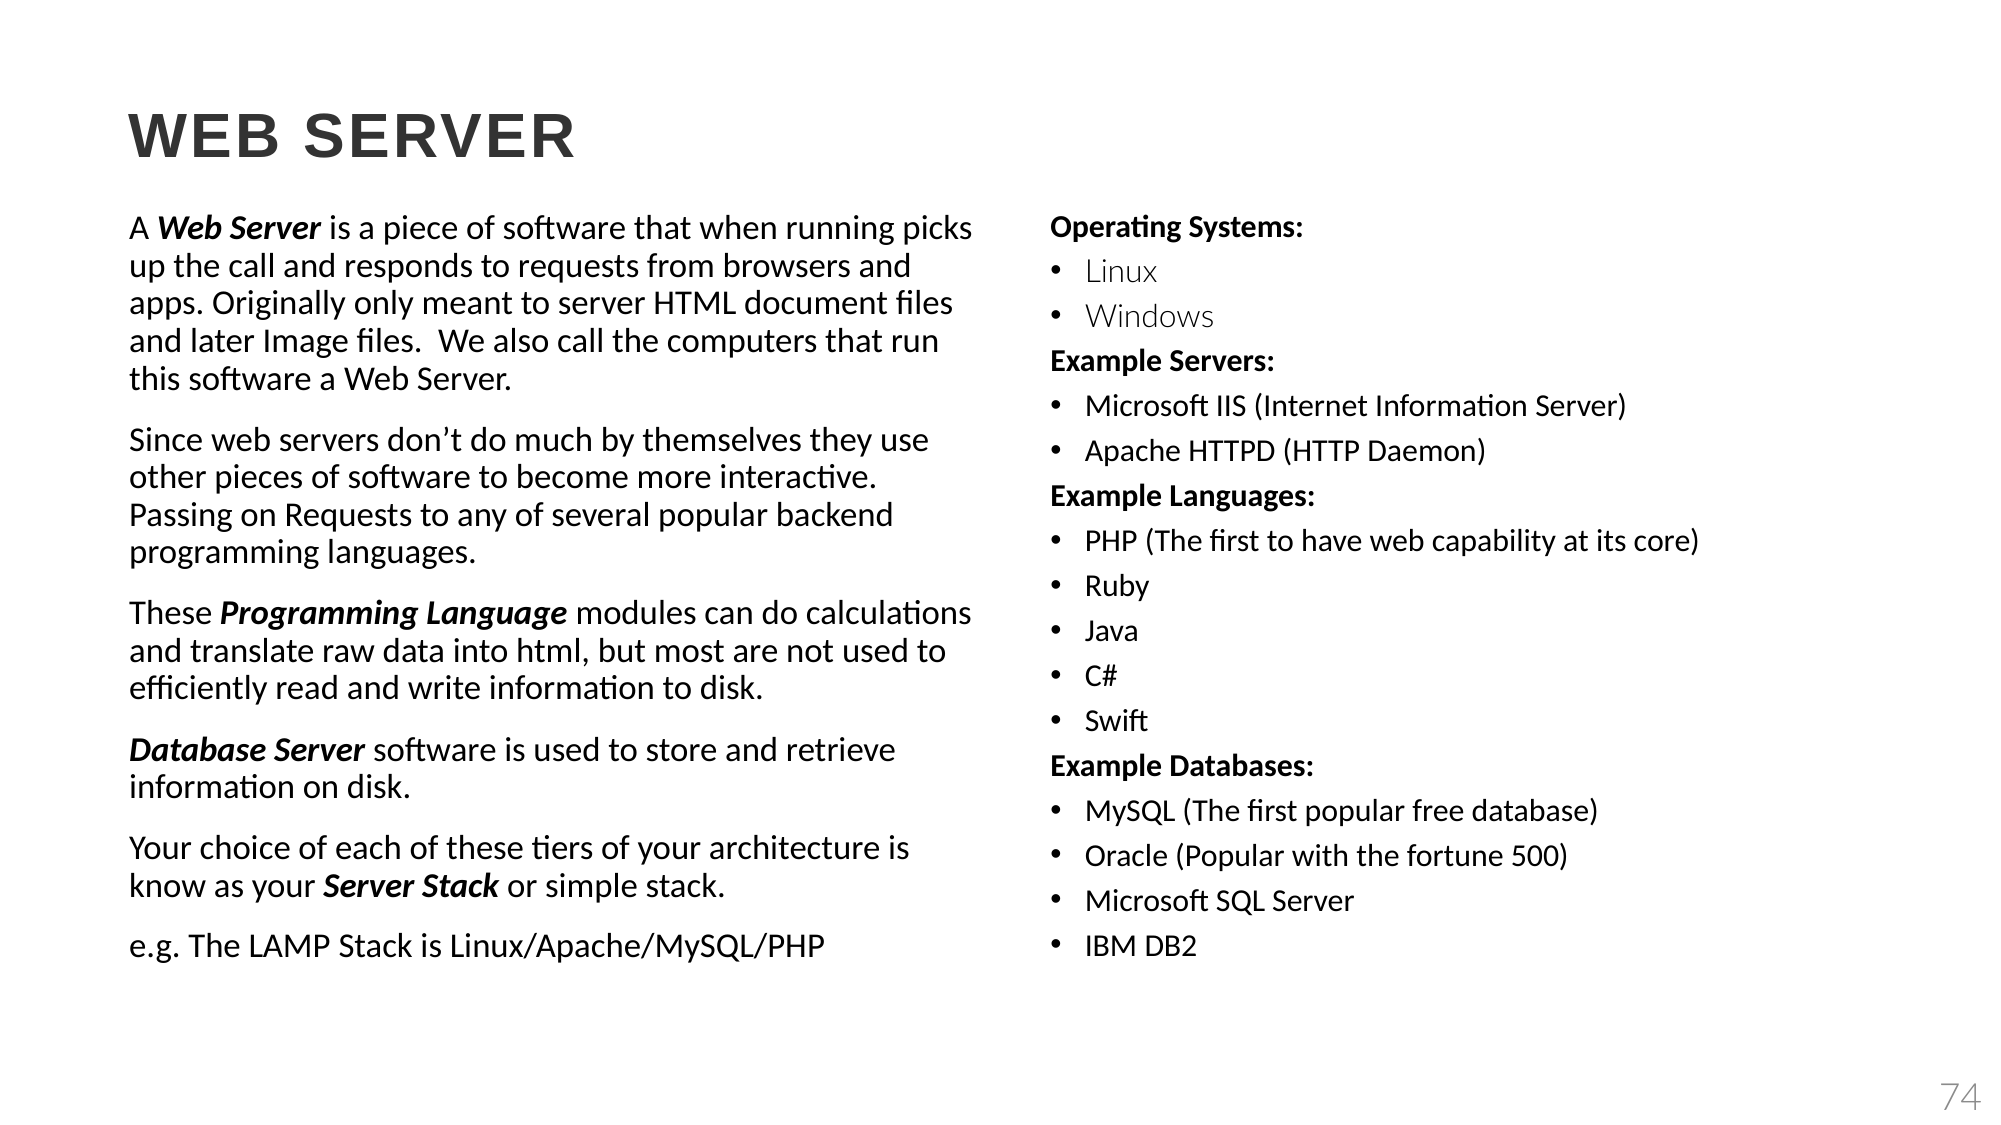

# WEB SERVER
A Web Server is a piece of software that when running picks up the call and responds to requests from browsers and apps. Originally only meant to server HTML document files and later Image files.  We also call the computers that run this software a Web Server.
Since web servers don’t do much by themselves they use other pieces of software to become more interactive. Passing on Requests to any of several popular backend programming languages.
These Programming Language modules can do calculations and translate raw data into html, but most are not used to efficiently read and write information to disk.
Database Server software is used to store and retrieve information on disk.
Your choice of each of these tiers of your architecture is know as your Server Stack or simple stack.
e.g. The LAMP Stack is Linux/Apache/MySQL/PHP
Operating Systems:
Linux
Windows
Example Servers:
Microsoft IIS (Internet Information Server)
Apache HTTPD (HTTP Daemon)
Example Languages:
PHP (The first to have web capability at its core)
Ruby
Java
C#
Swift
Example Databases:
MySQL (The first popular free database)
Oracle (Popular with the fortune 500)
Microsoft SQL Server
IBM DB2

74